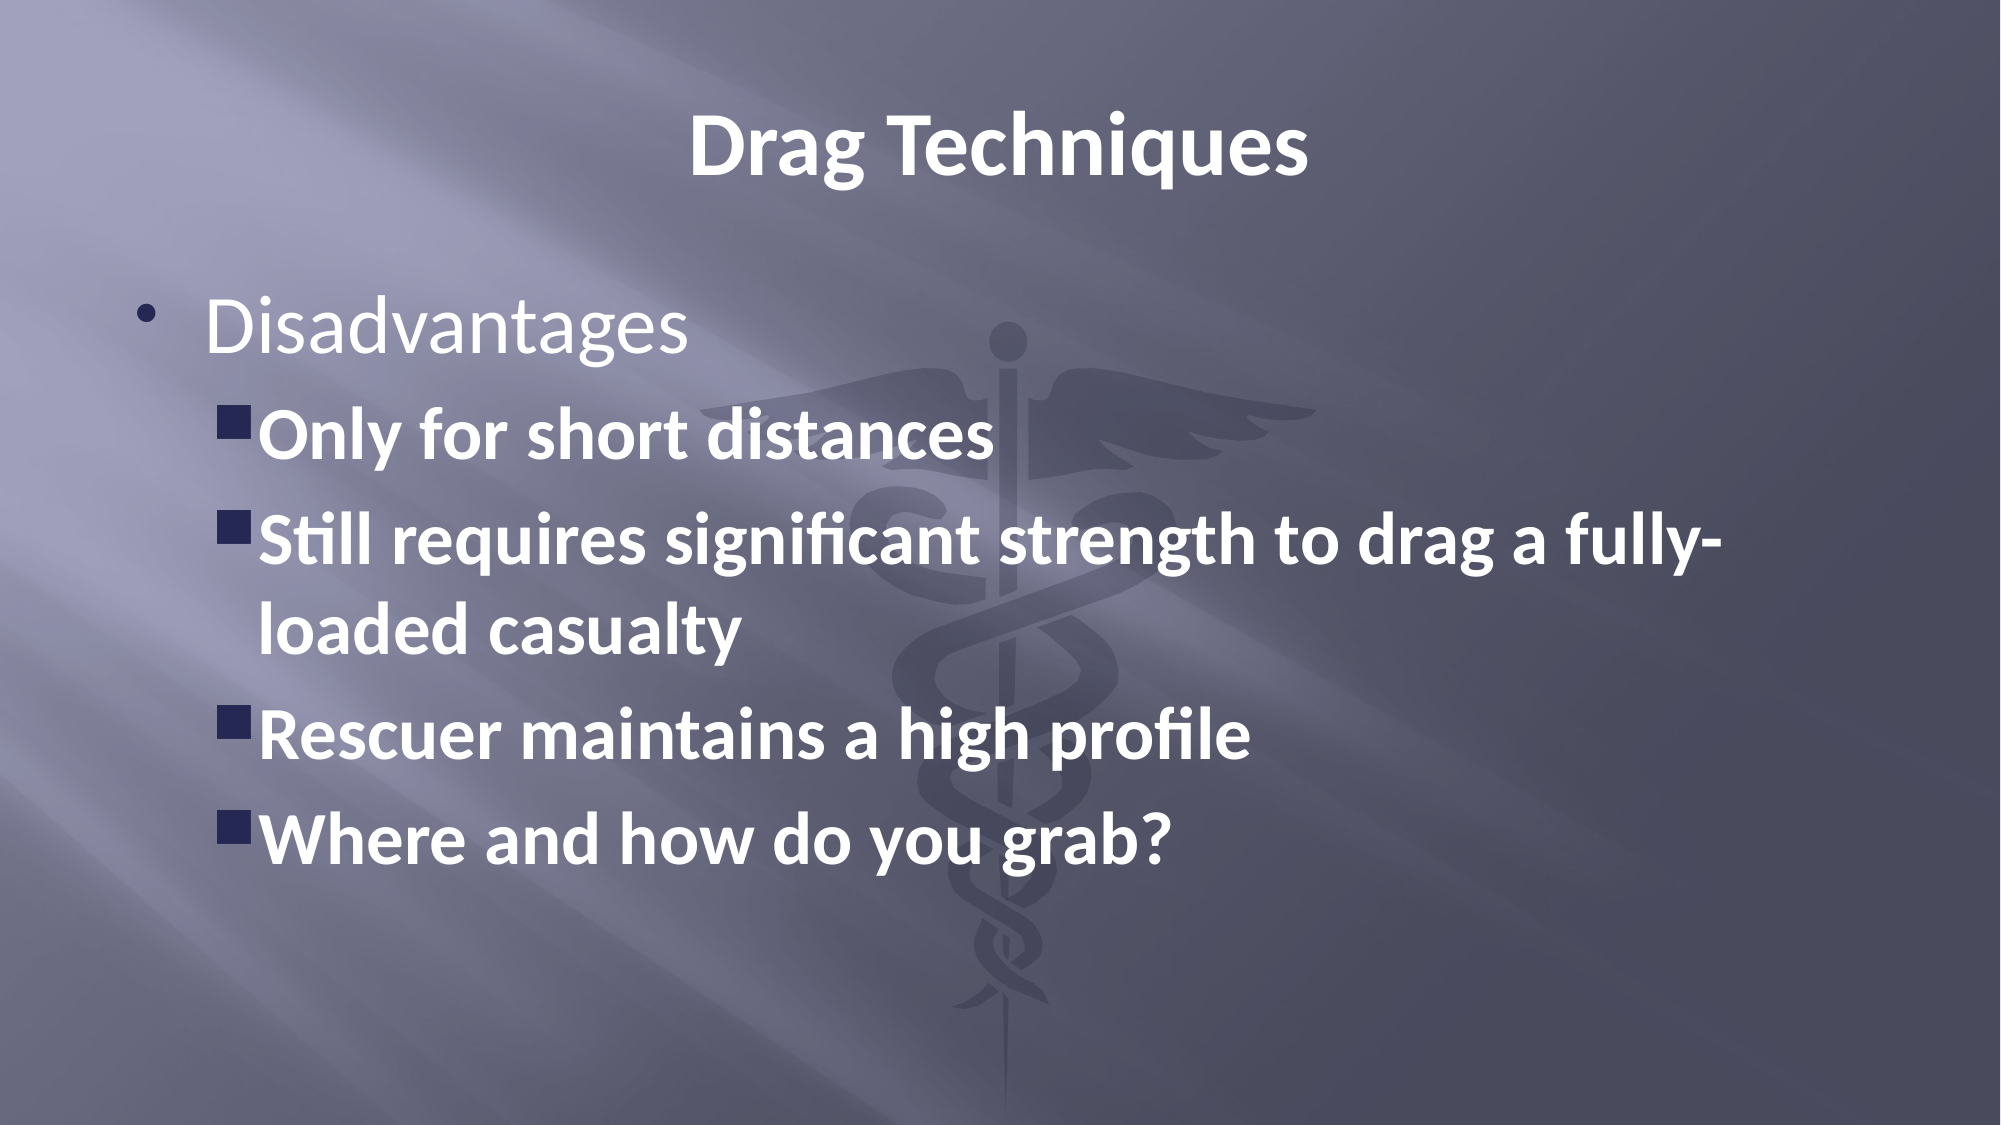

# Drag Techniques
Disadvantages
Only for short distances
Still requires significant strength to drag a fully-loaded casualty
Rescuer maintains a high profile
Where and how do you grab?